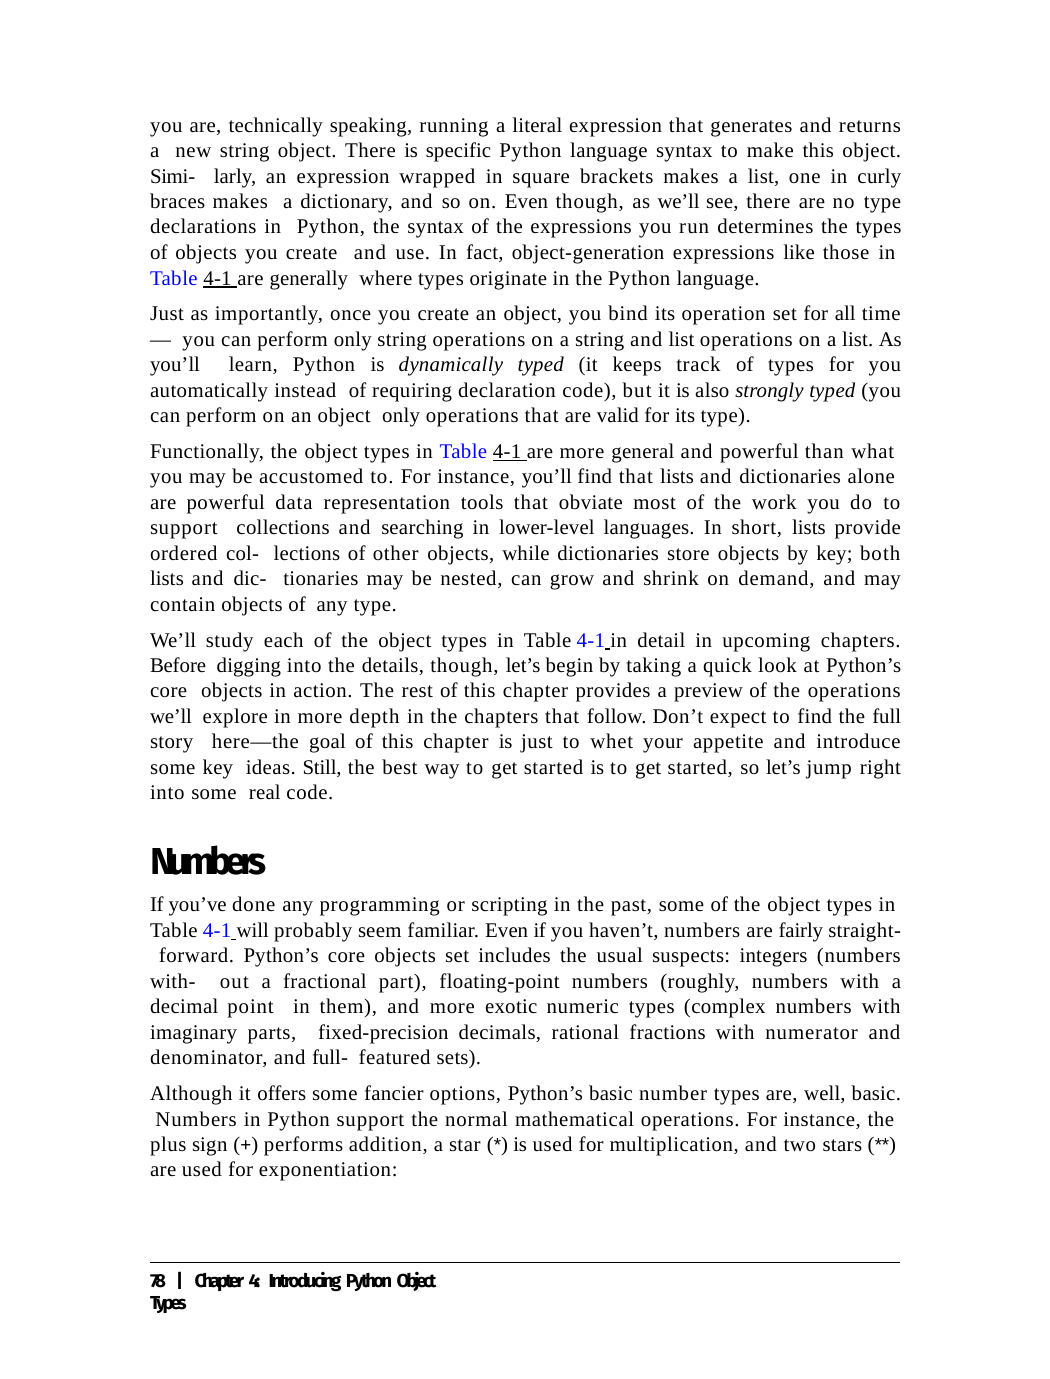

you are, technically speaking, running a literal expression that generates and returns a  new string object. There is specific Python language syntax to make this object. Simi-  larly, an expression wrapped in square brackets makes a list, one in curly braces makes  a dictionary, and so on. Even though, as we’ll see, there are no type declarations in  Python, the syntax of the expressions you run determines the types of objects you create  and use. In fact, object-generation expressions like those in Table 4-1 are generally  where types originate in the Python language.
Just as importantly, once you create an object, you bind its operation set for all time—  you can perform only string operations on a string and list operations on a list. As you’ll  learn, Python is dynamically typed (it keeps track of types for you automatically instead  of requiring declaration code), but it is also strongly typed (you can perform on an object  only operations that are valid for its type).
Functionally, the object types in Table 4-1 are more general and powerful than what  you may be accustomed to. For instance, you’ll find that lists and dictionaries alone  are powerful data representation tools that obviate most of the work you do to support  collections and searching in lower-level languages. In short, lists provide ordered col-  lections of other objects, while dictionaries store objects by key; both lists and dic-  tionaries may be nested, can grow and shrink on demand, and may contain objects of  any type.
We’ll study each of the object types in Table 4-1 in detail in upcoming chapters. Before  digging into the details, though, let’s begin by taking a quick look at Python’s core  objects in action. The rest of this chapter provides a preview of the operations we’ll  explore in more depth in the chapters that follow. Don’t expect to find the full story  here—the goal of this chapter is just to whet your appetite and introduce some key  ideas. Still, the best way to get started is to get started, so let’s jump right into some  real code.

Numbers
If you’ve done any programming or scripting in the past, some of the object types in  Table 4-1 will probably seem familiar. Even if you haven’t, numbers are fairly straight-  forward. Python’s core objects set includes the usual suspects: integers (numbers with-  out a fractional part), floating-point numbers (roughly, numbers with a decimal point  in them), and more exotic numeric types (complex numbers with imaginary parts,  fixed-precision decimals, rational fractions with numerator and denominator, and full-  featured sets).
Although it offers some fancier options, Python’s basic number types are, well, basic.  Numbers in Python support the normal mathematical operations. For instance, the  plus sign (+) performs addition, a star (*) is used for multiplication, and two stars (**)  are used for exponentiation:

78  | Chapter 4: Introducing Python Object Types